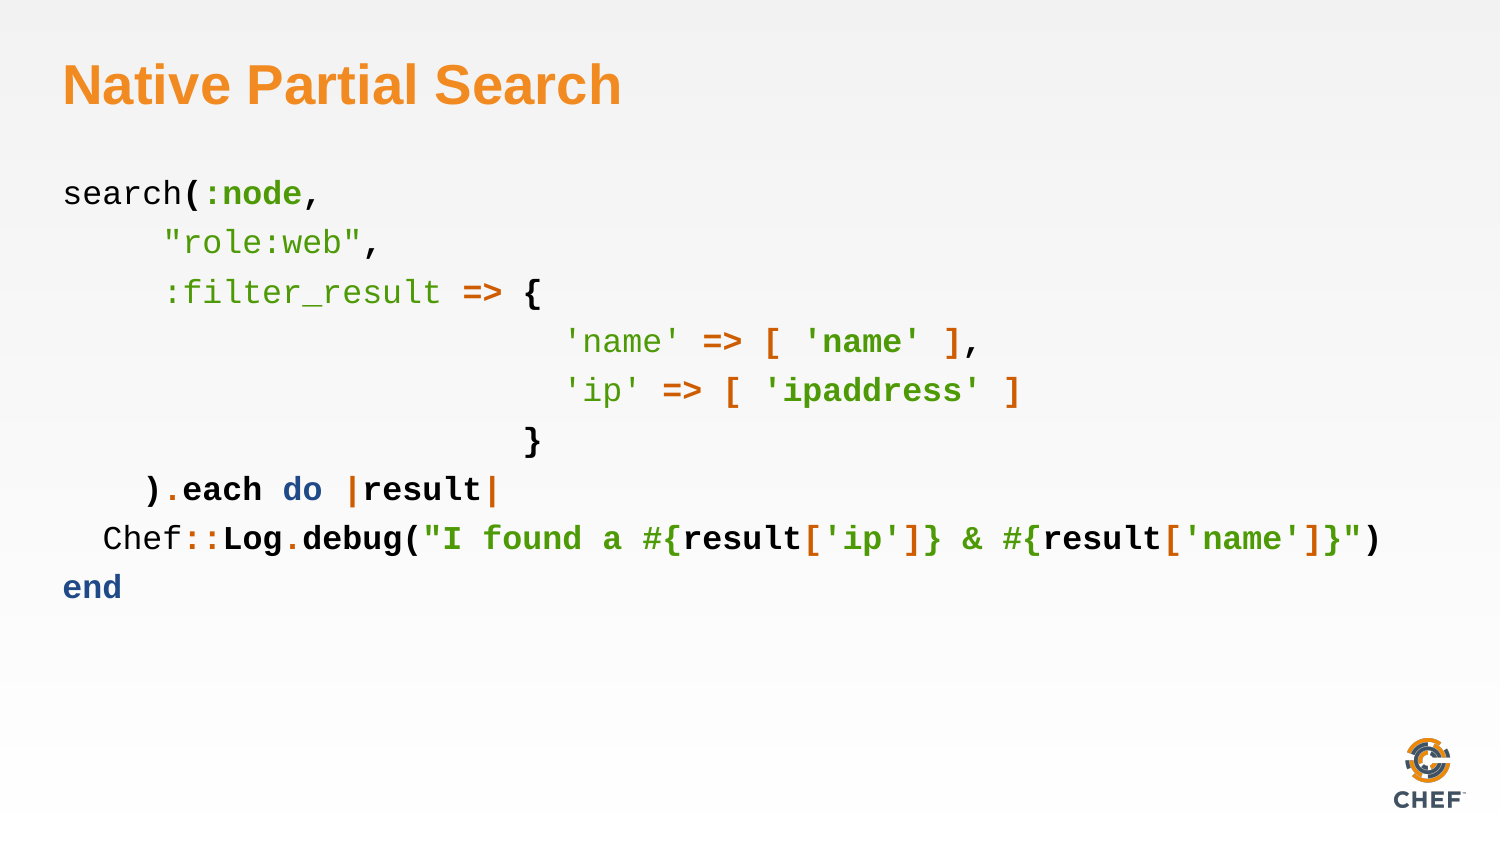

# Native Partial Search
search(:node,
     "role:web",
     :filter_result => {
                         'name' => [ 'name' ],
                         'ip' => [ 'ipaddress' ]
                       }
    ).each do |result|
  Chef::Log.debug("I found a #{result['ip']} & #{result['name']}")
end